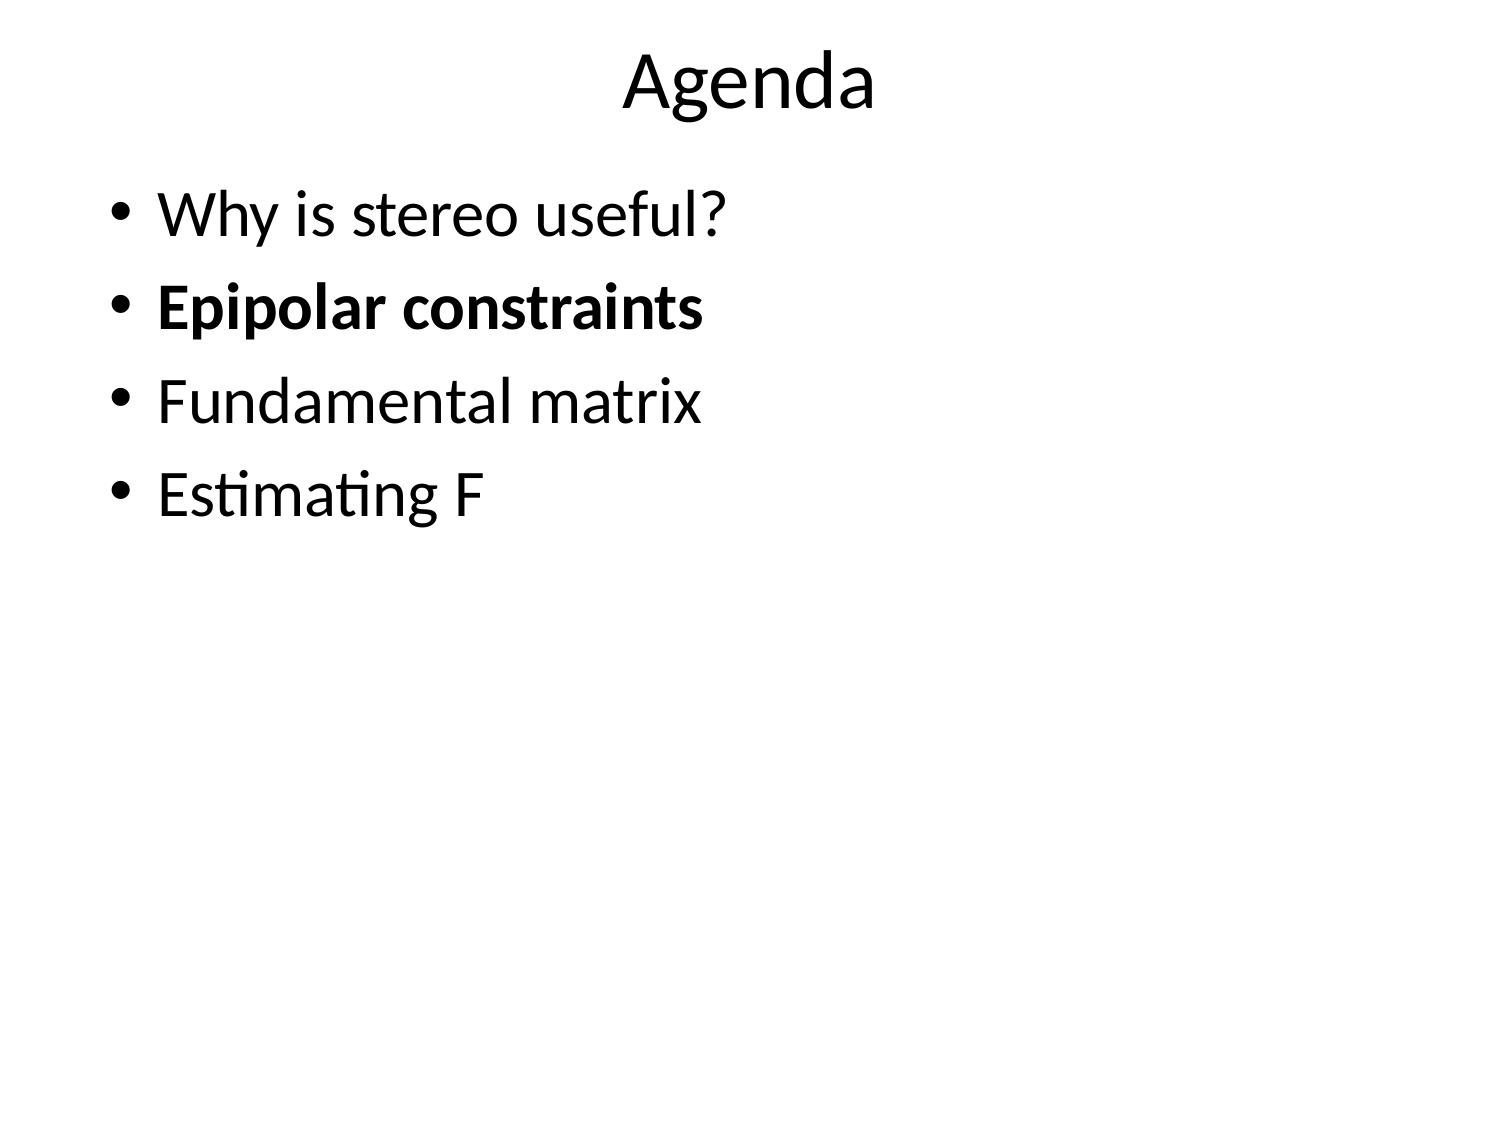

# Agenda
Why is stereo useful?
Epipolar constraints
Fundamental matrix
Estimating F